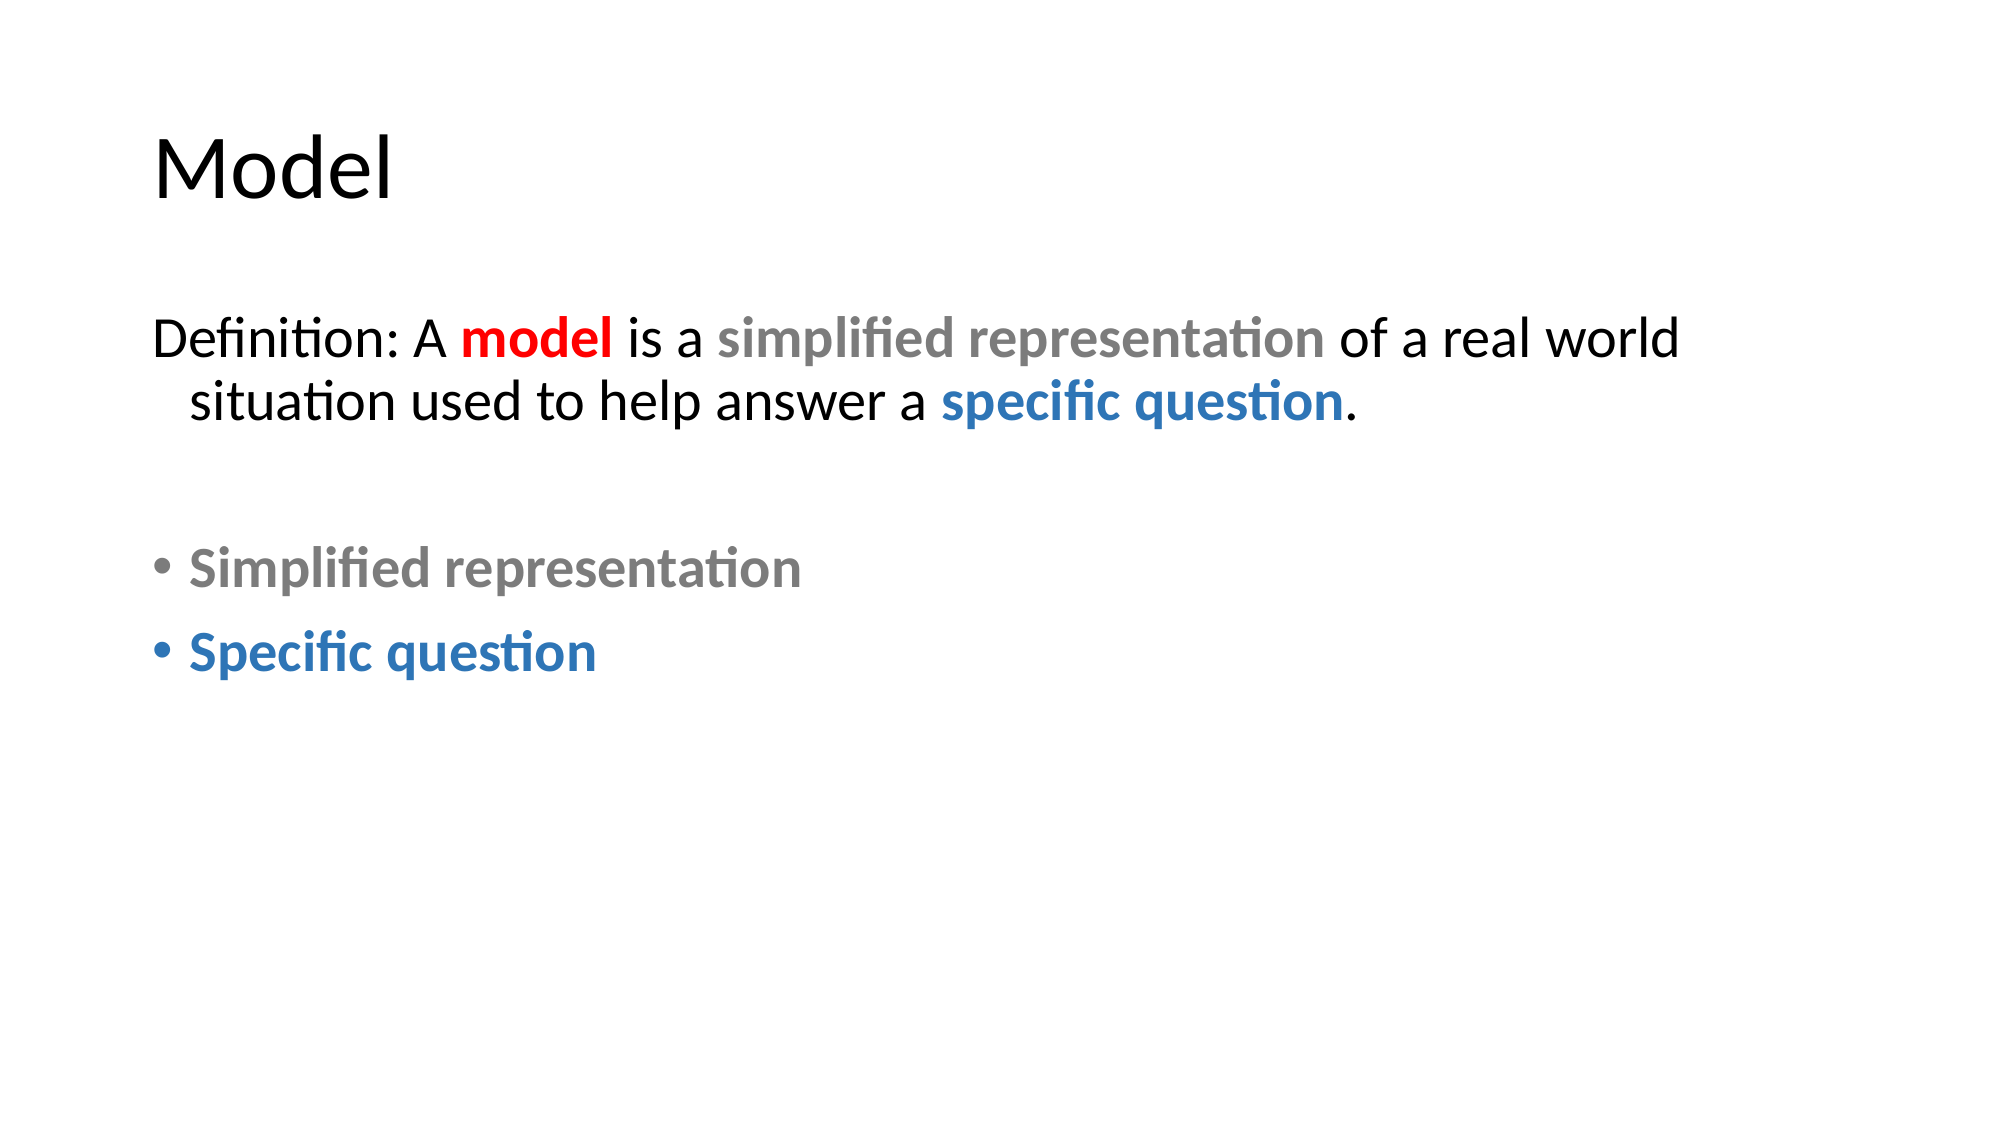

# Model
Definition: A model is a simplified representation of a real world situation used to help answer a specific question.

Simplified representation
Specific question